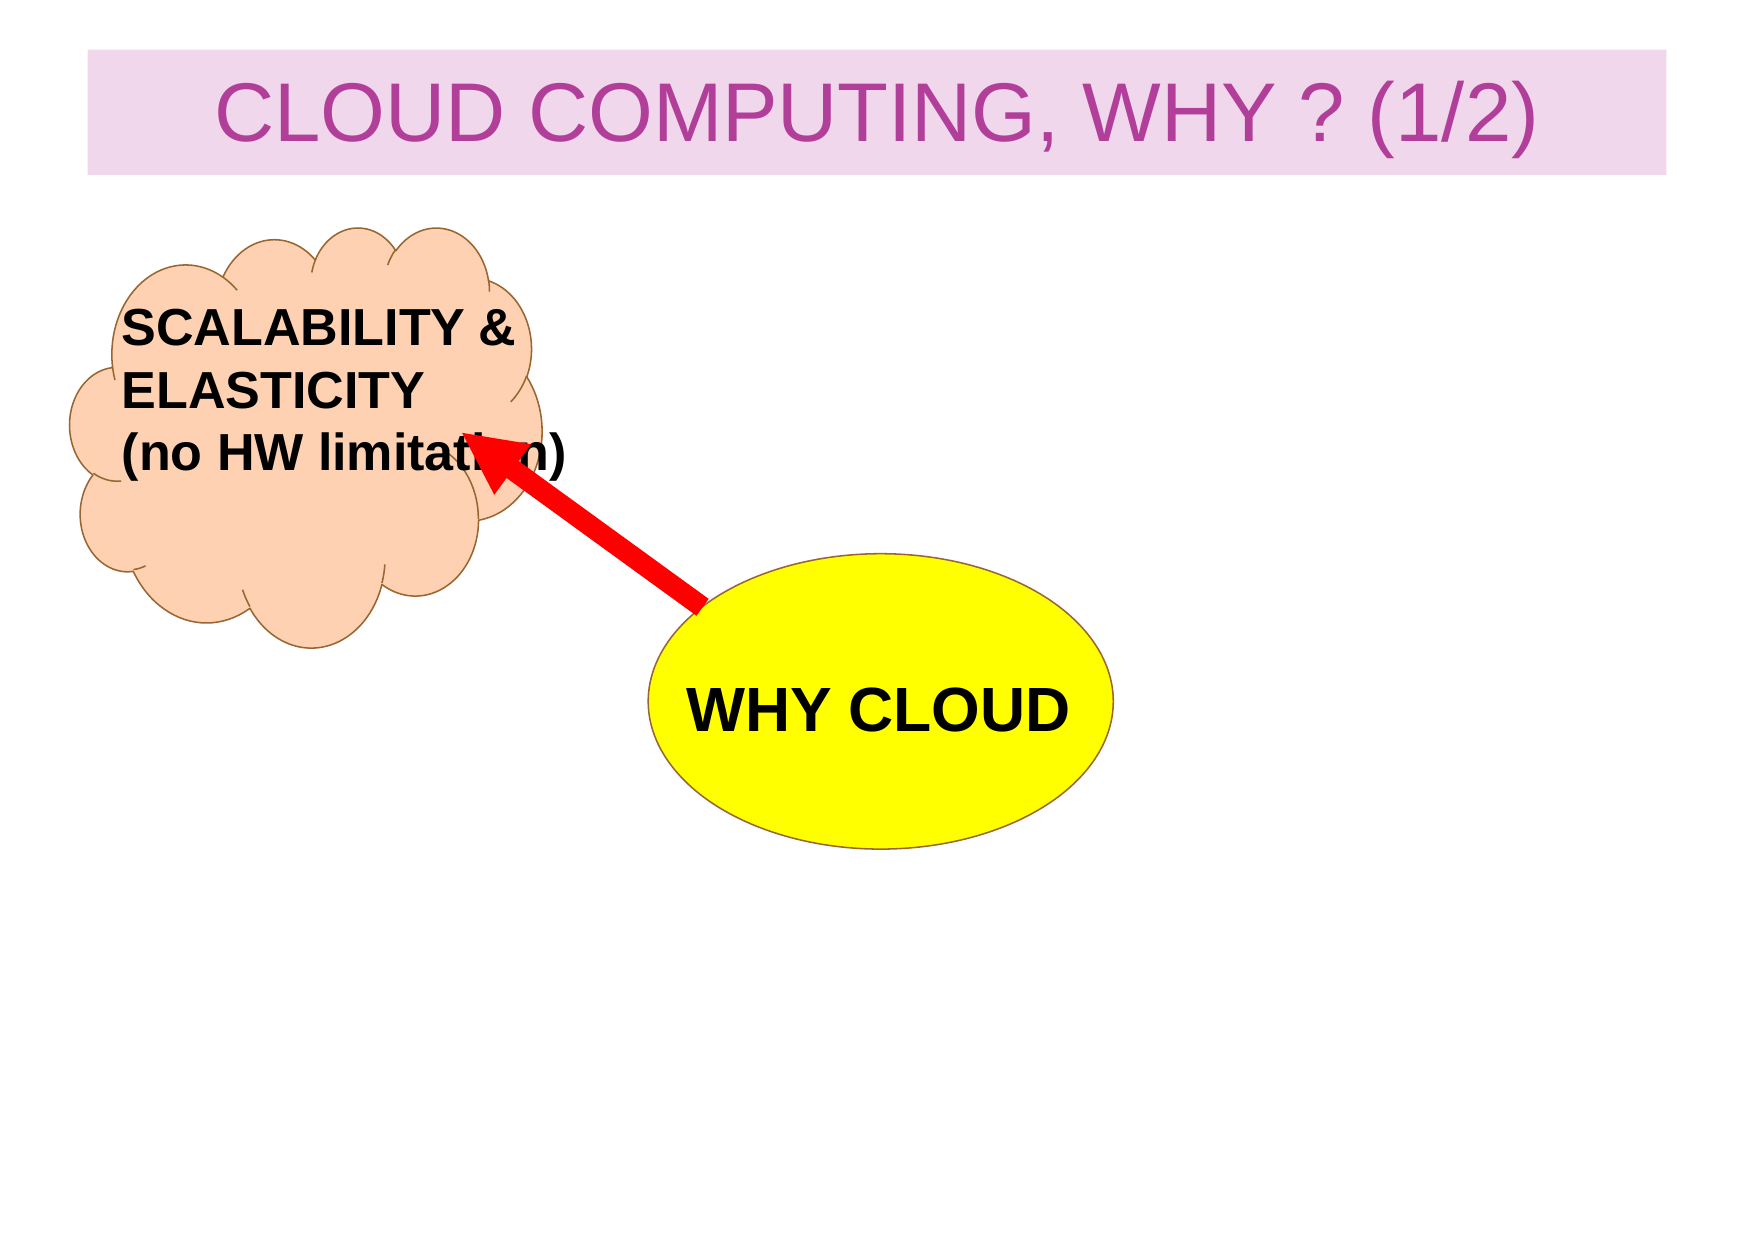

CLOUD COMPUTING, WHY ? (1/2)

SCALABILITY & ELASTICITY
(no HW limitation)

WHY CLOUD